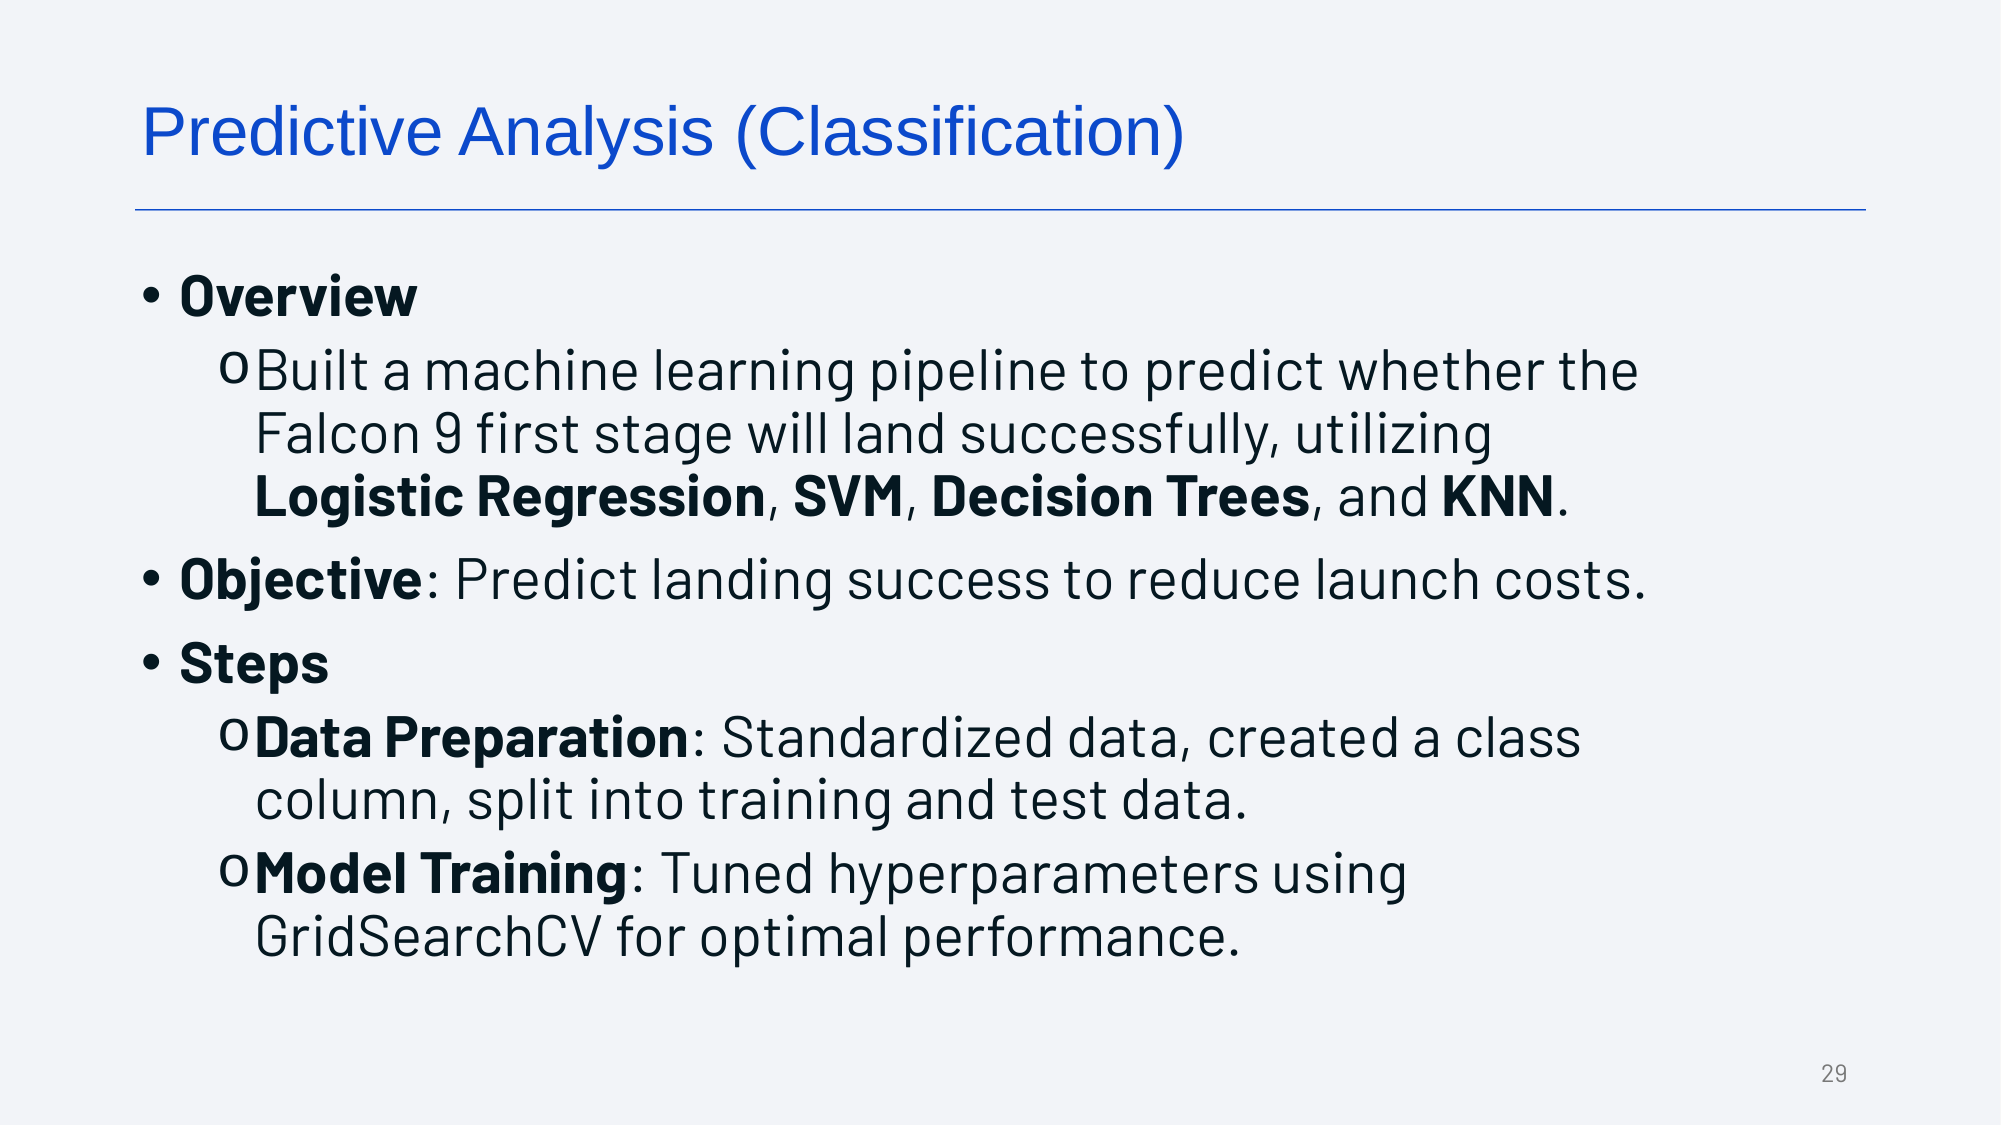

Predictive Analysis (Classification)
Overview
Built a machine learning pipeline to predict whether the Falcon 9 first stage will land successfully, utilizing Logistic Regression, SVM, Decision Trees, and KNN.
Objective: Predict landing success to reduce launch costs.
Steps
Data Preparation: Standardized data, created a class column, split into training and test data.
Model Training: Tuned hyperparameters using GridSearchCV for optimal performance.

29